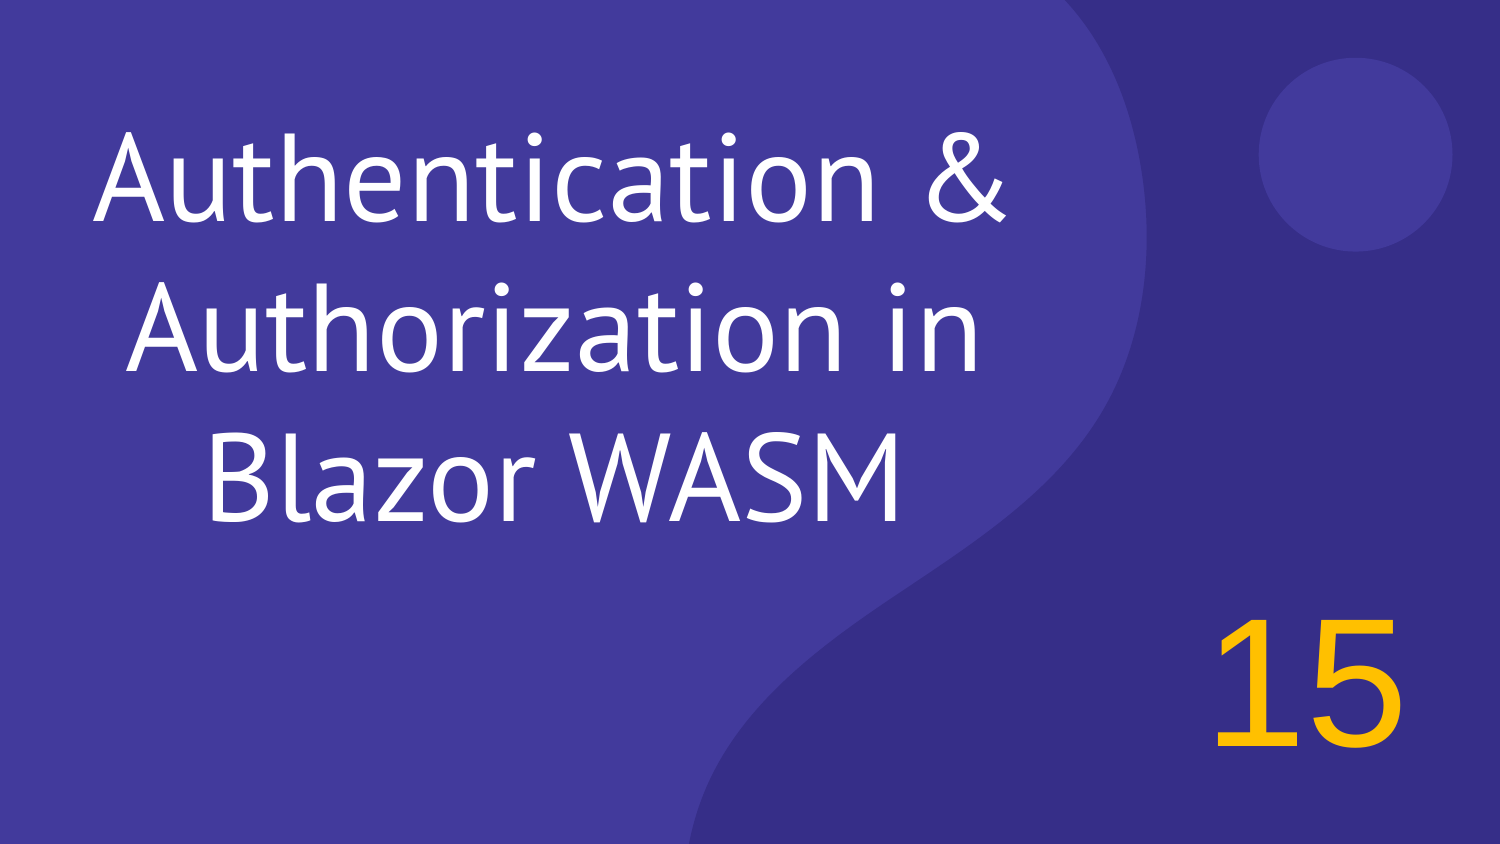

Authentication & Authorization in Blazor WASM
15